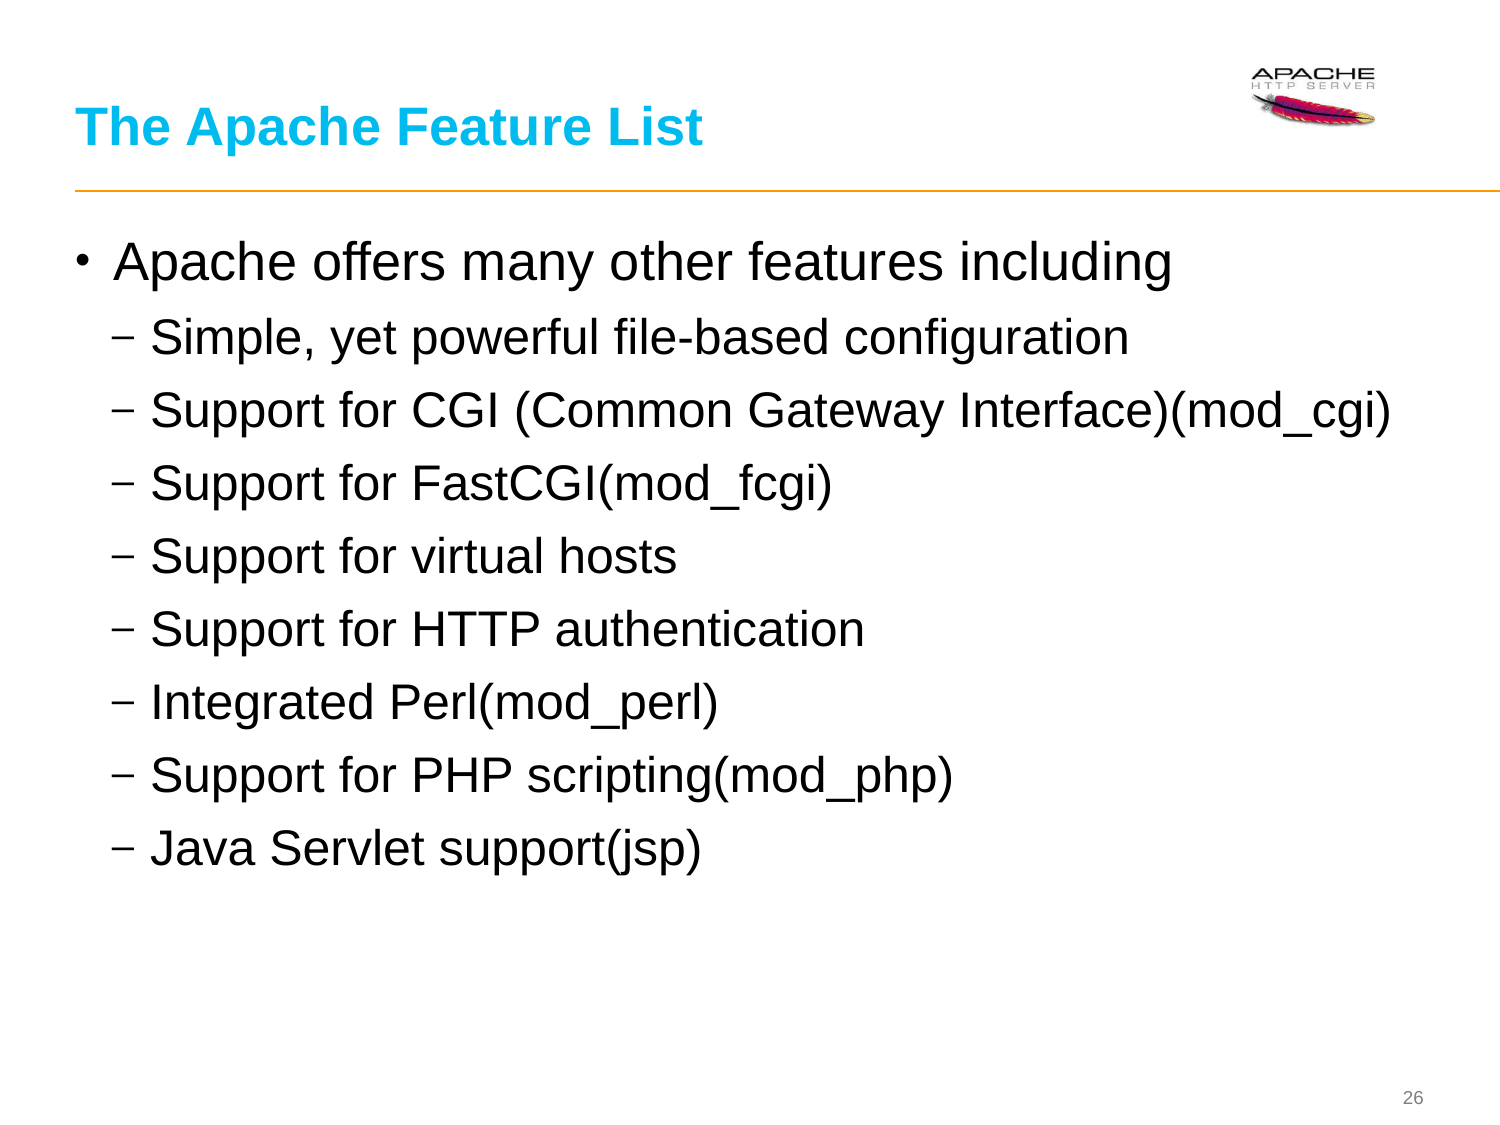

# The Apache Feature List
Apache offers many other features including
Simple, yet powerful file-based configuration
Support for CGI (Common Gateway Interface)(mod_cgi)
Support for FastCGI(mod_fcgi)
Support for virtual hosts
Support for HTTP authentication
Integrated Perl(mod_perl)
Support for PHP scripting(mod_php)
Java Servlet support(jsp)